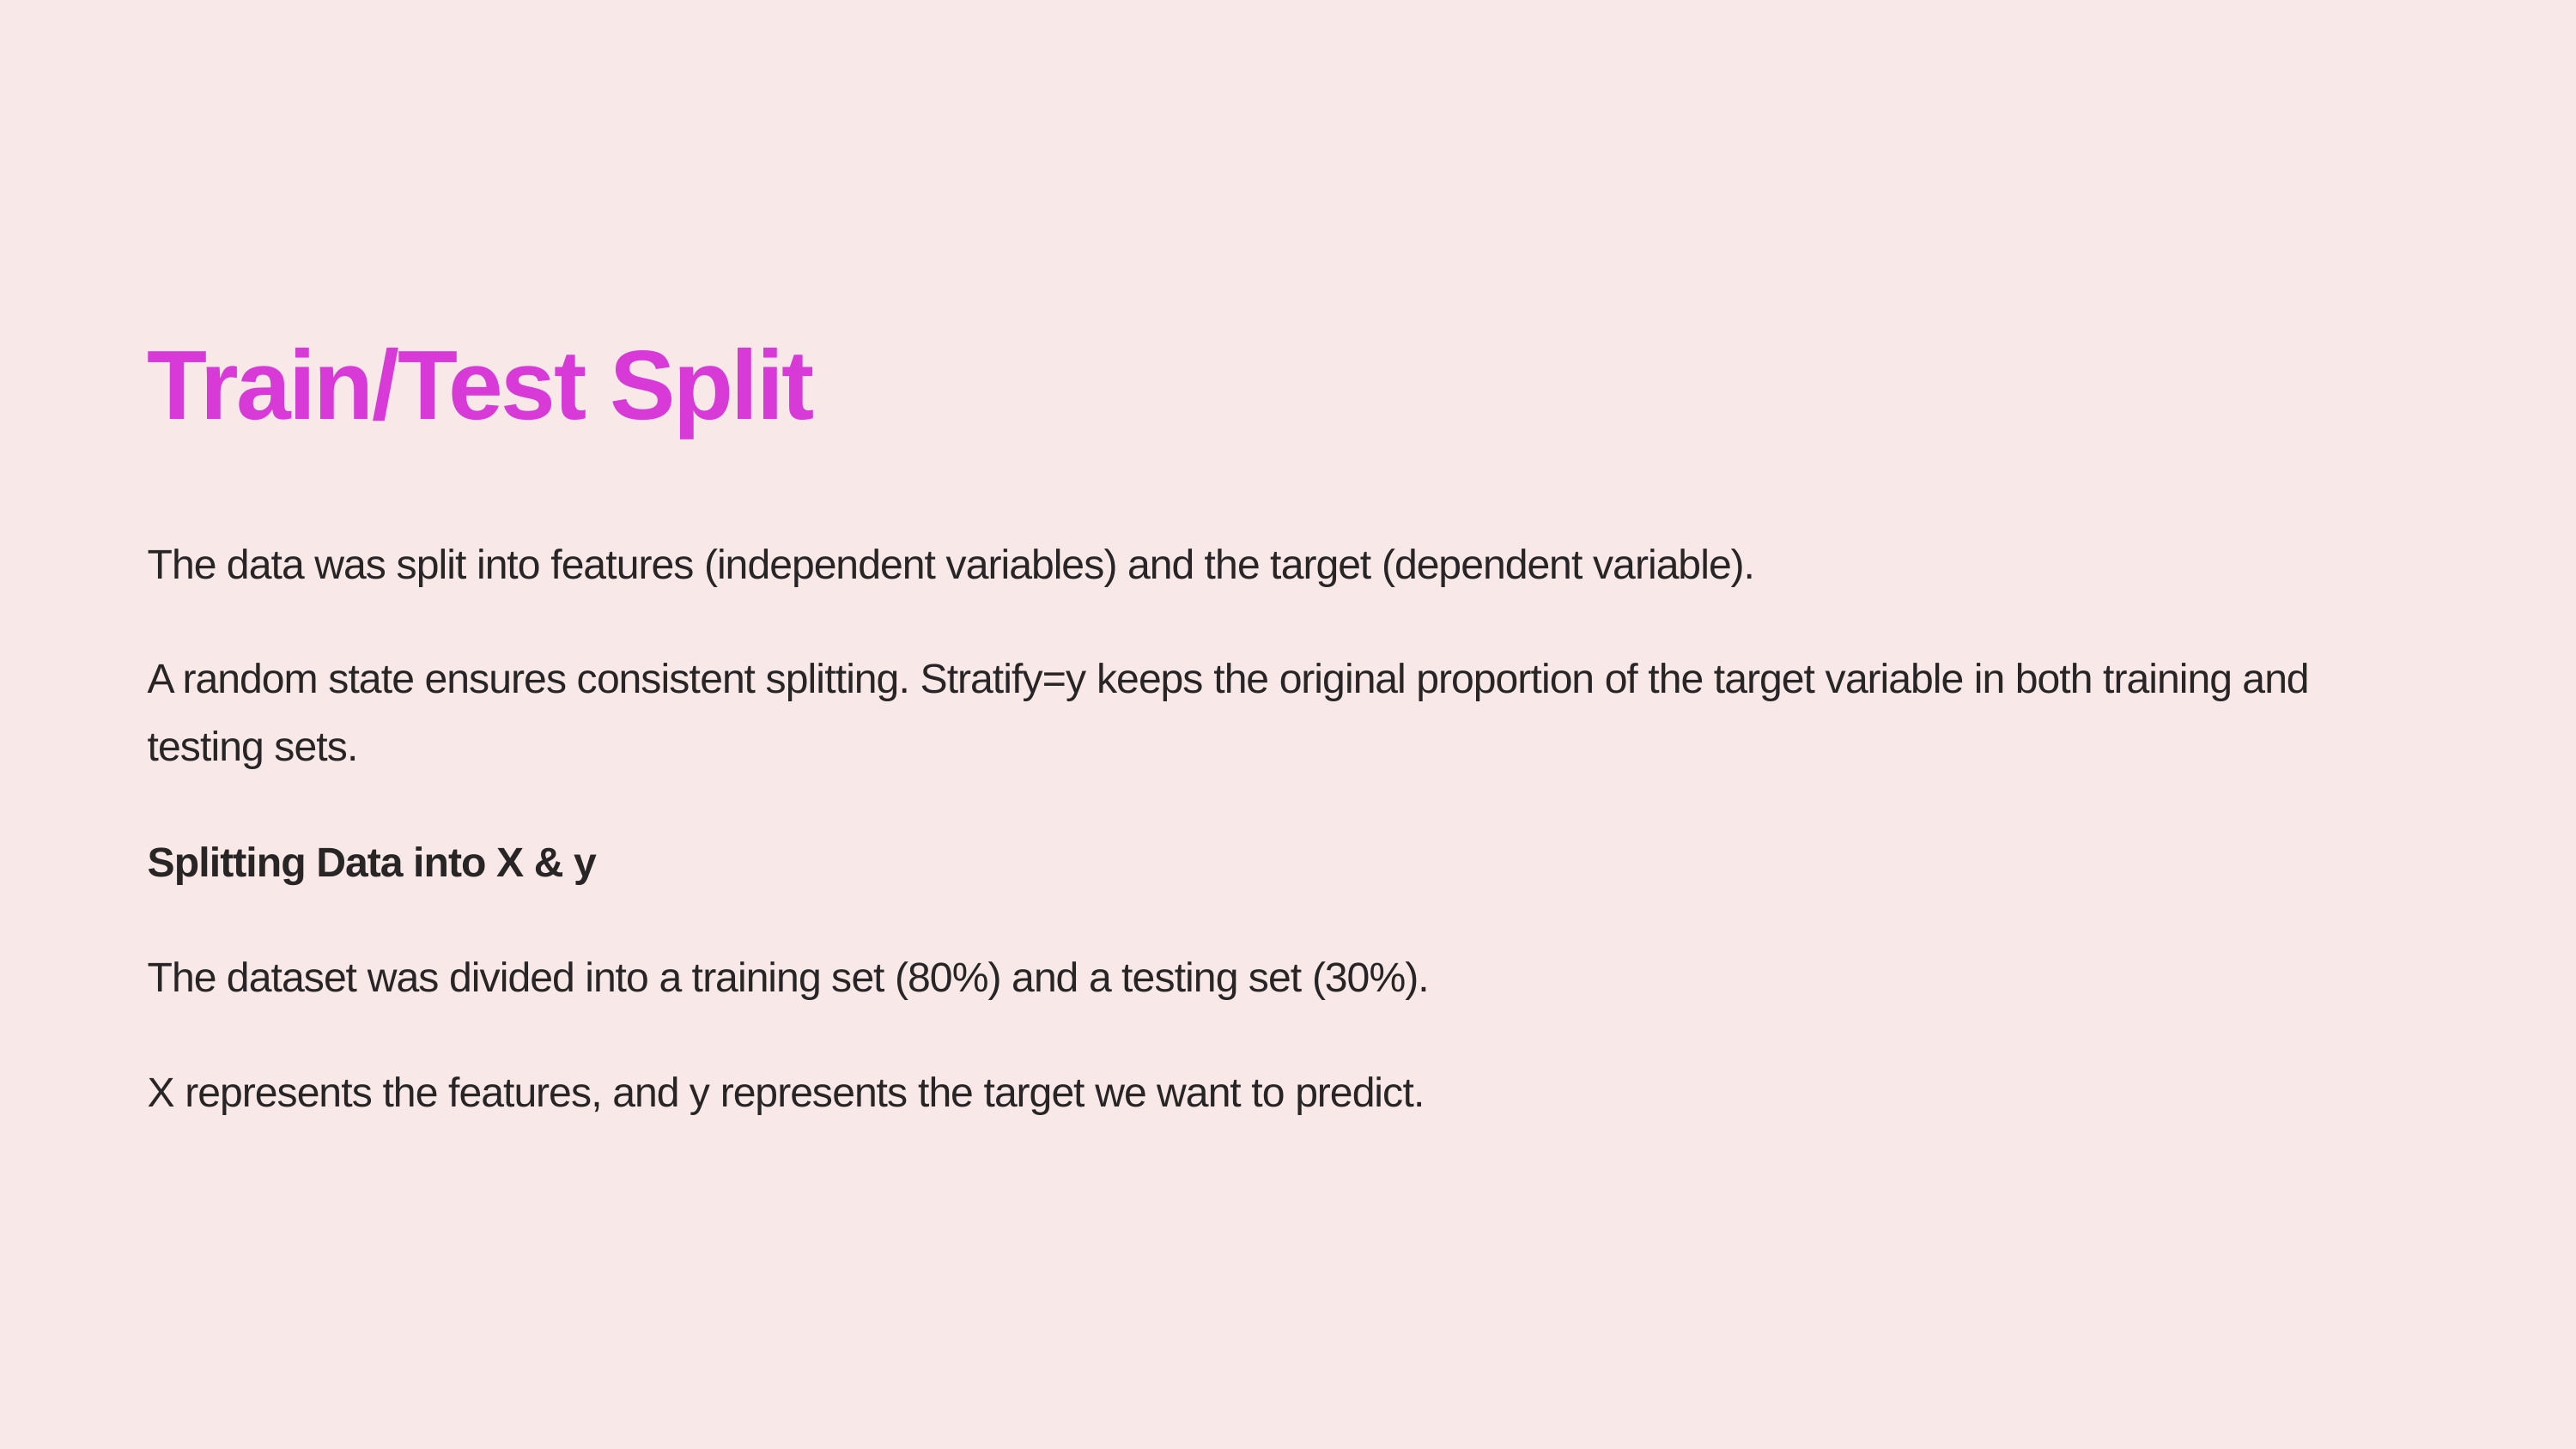

Train/Test Split

The data was split into features (independent variables) and the target (dependent variable).

A random state ensures consistent splitting. Stratify=y keeps the original proportion of the target variable in both training and testing sets.

Splitting Data into X & y

The dataset was divided into a training set (80%) and a testing set (30%).

X represents the features, and y represents the target we want to predict.